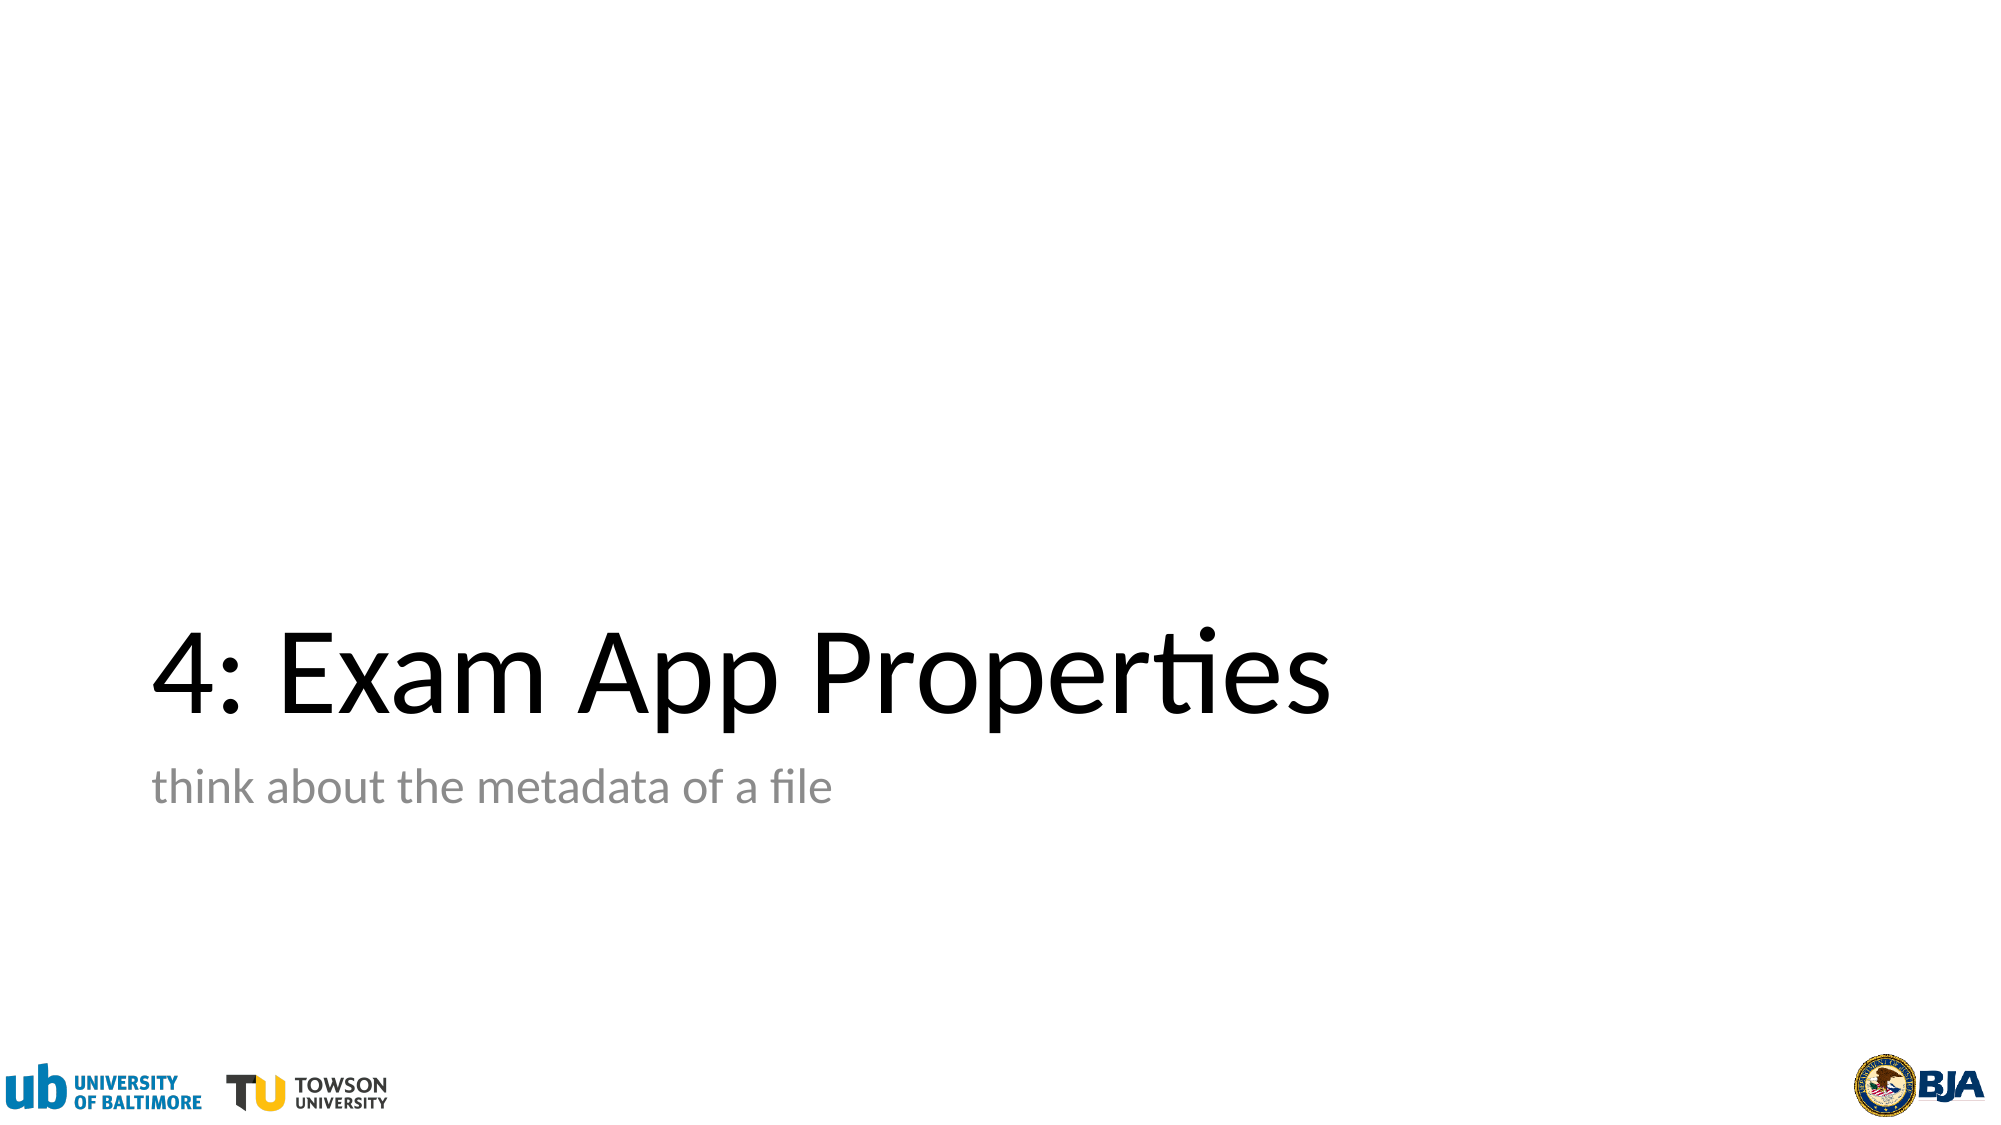

# 4: Exam App Properties
think about the metadata of a file